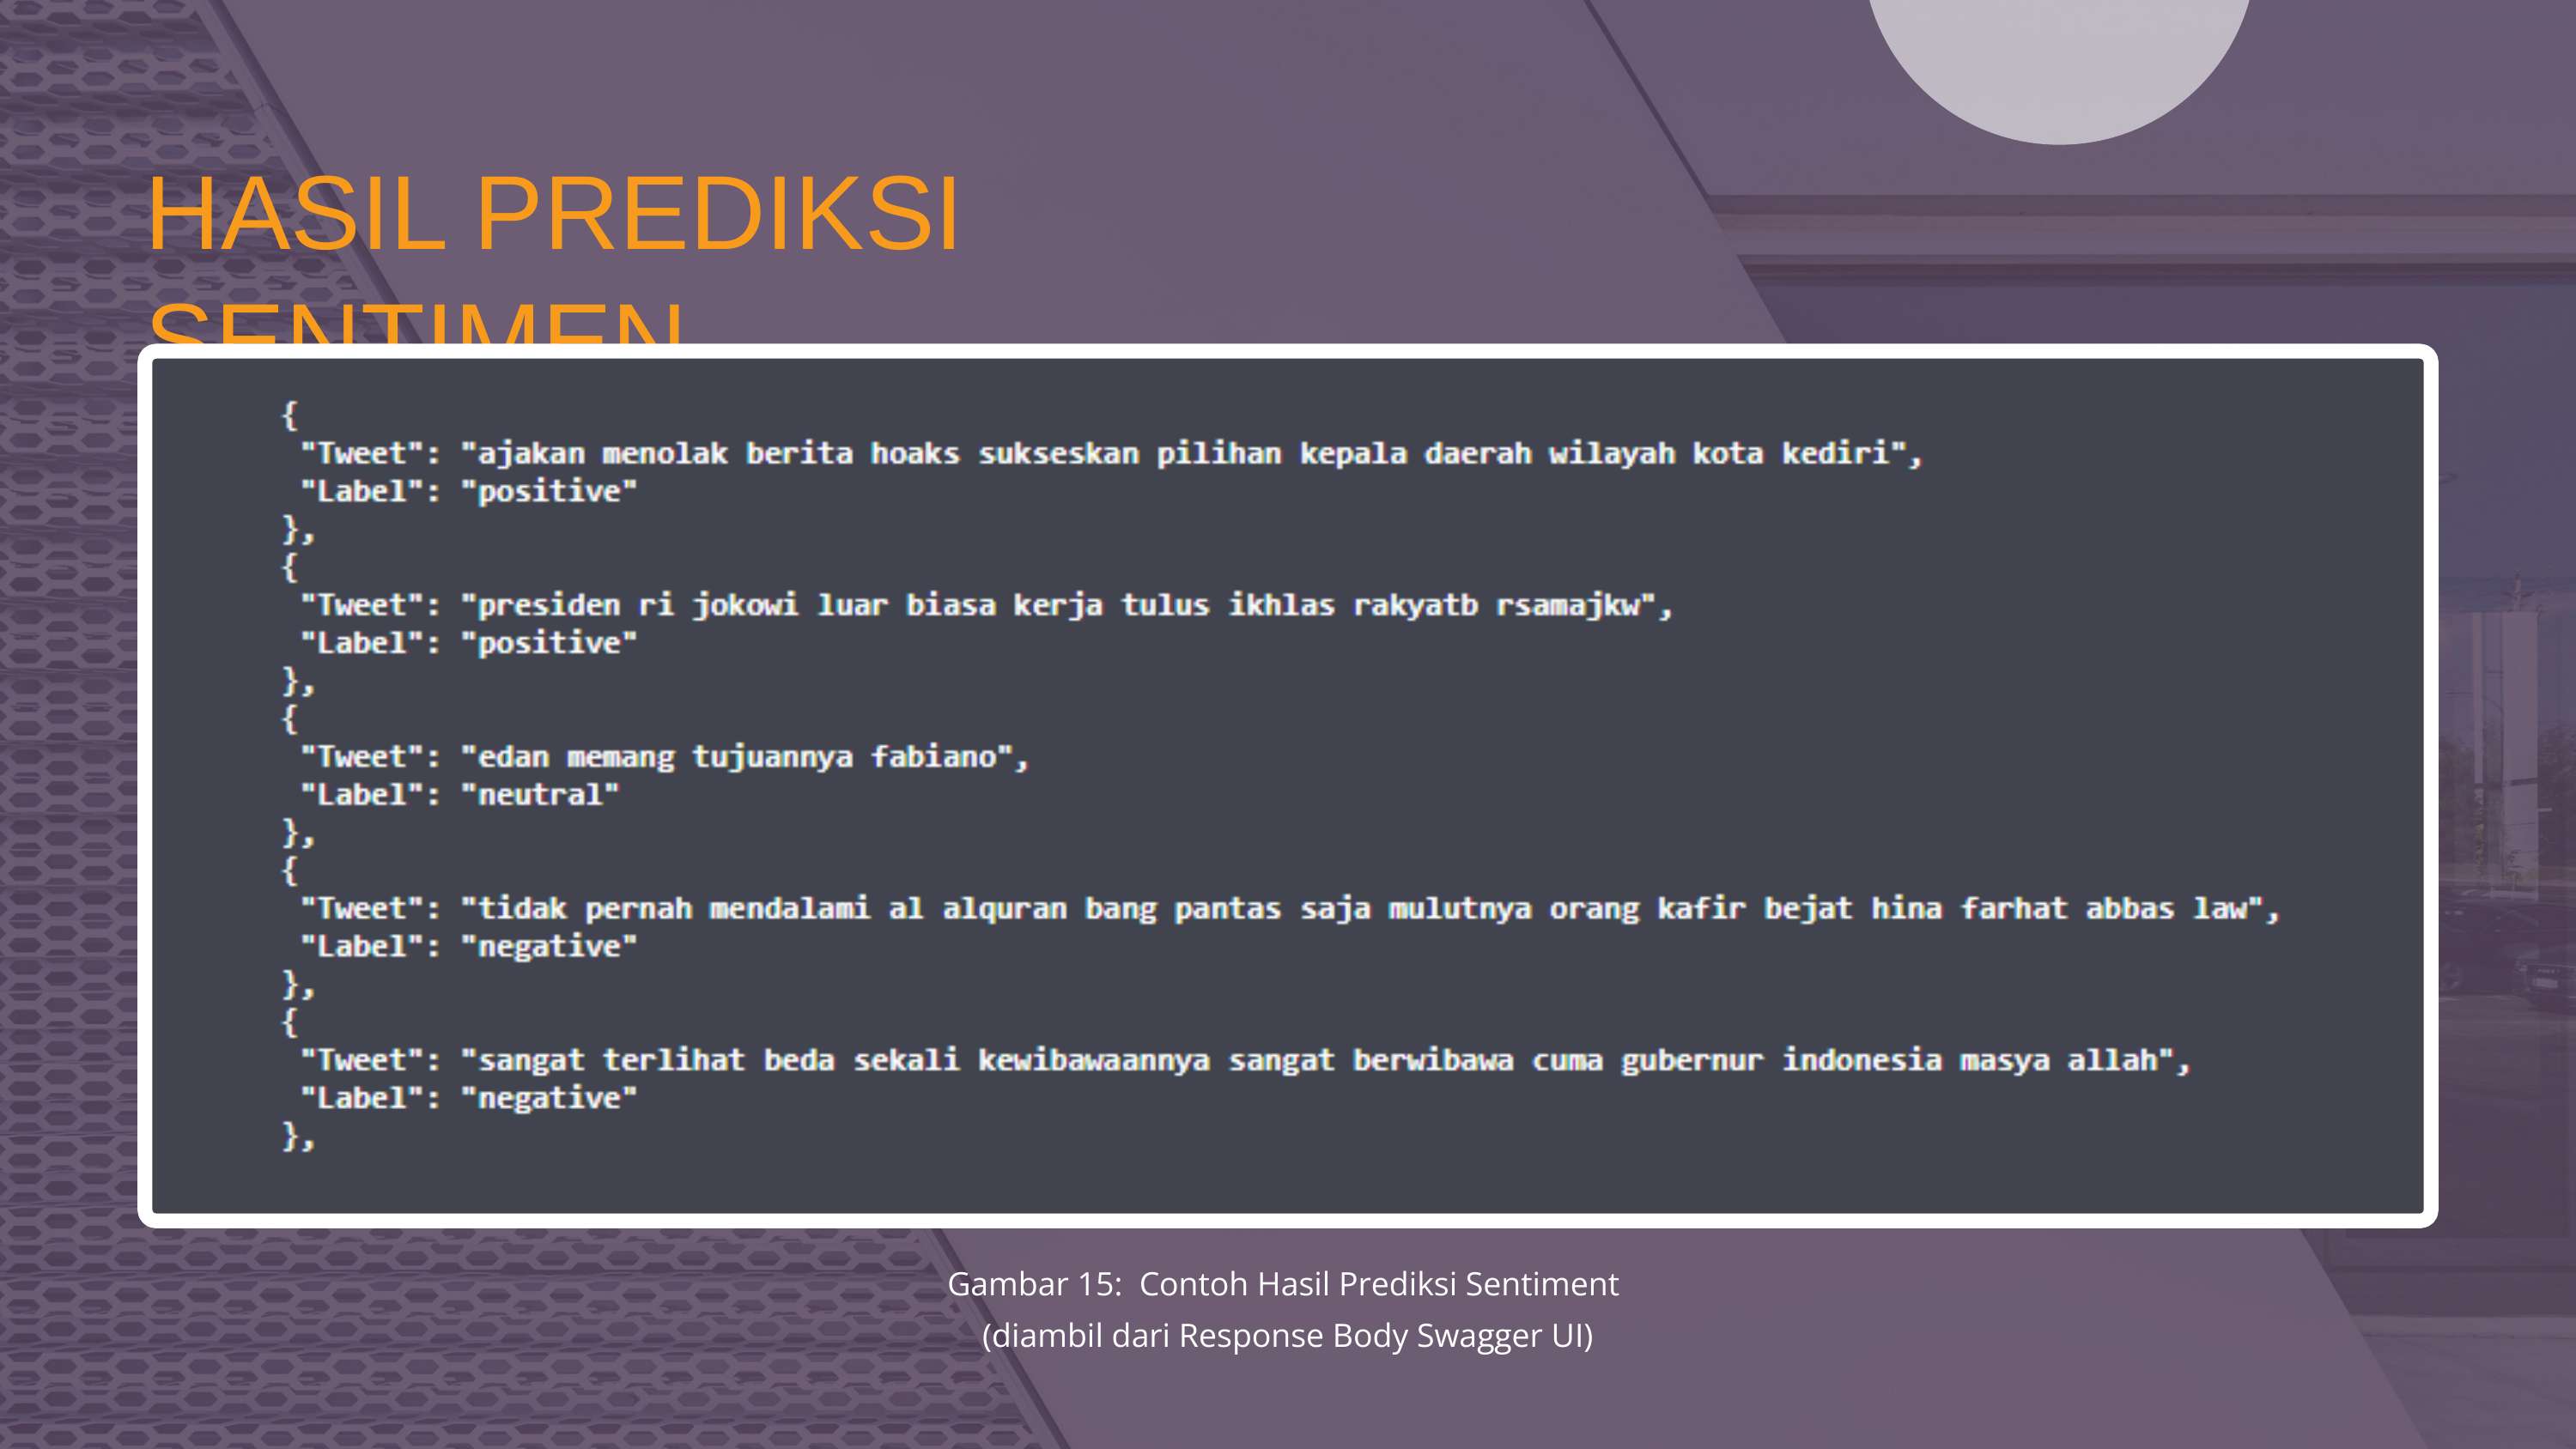

HASIL PREDIKSI SENTIMEN

Gambar 15:  Contoh Hasil Prediksi Sentiment
(diambil dari Response Body Swagger UI)